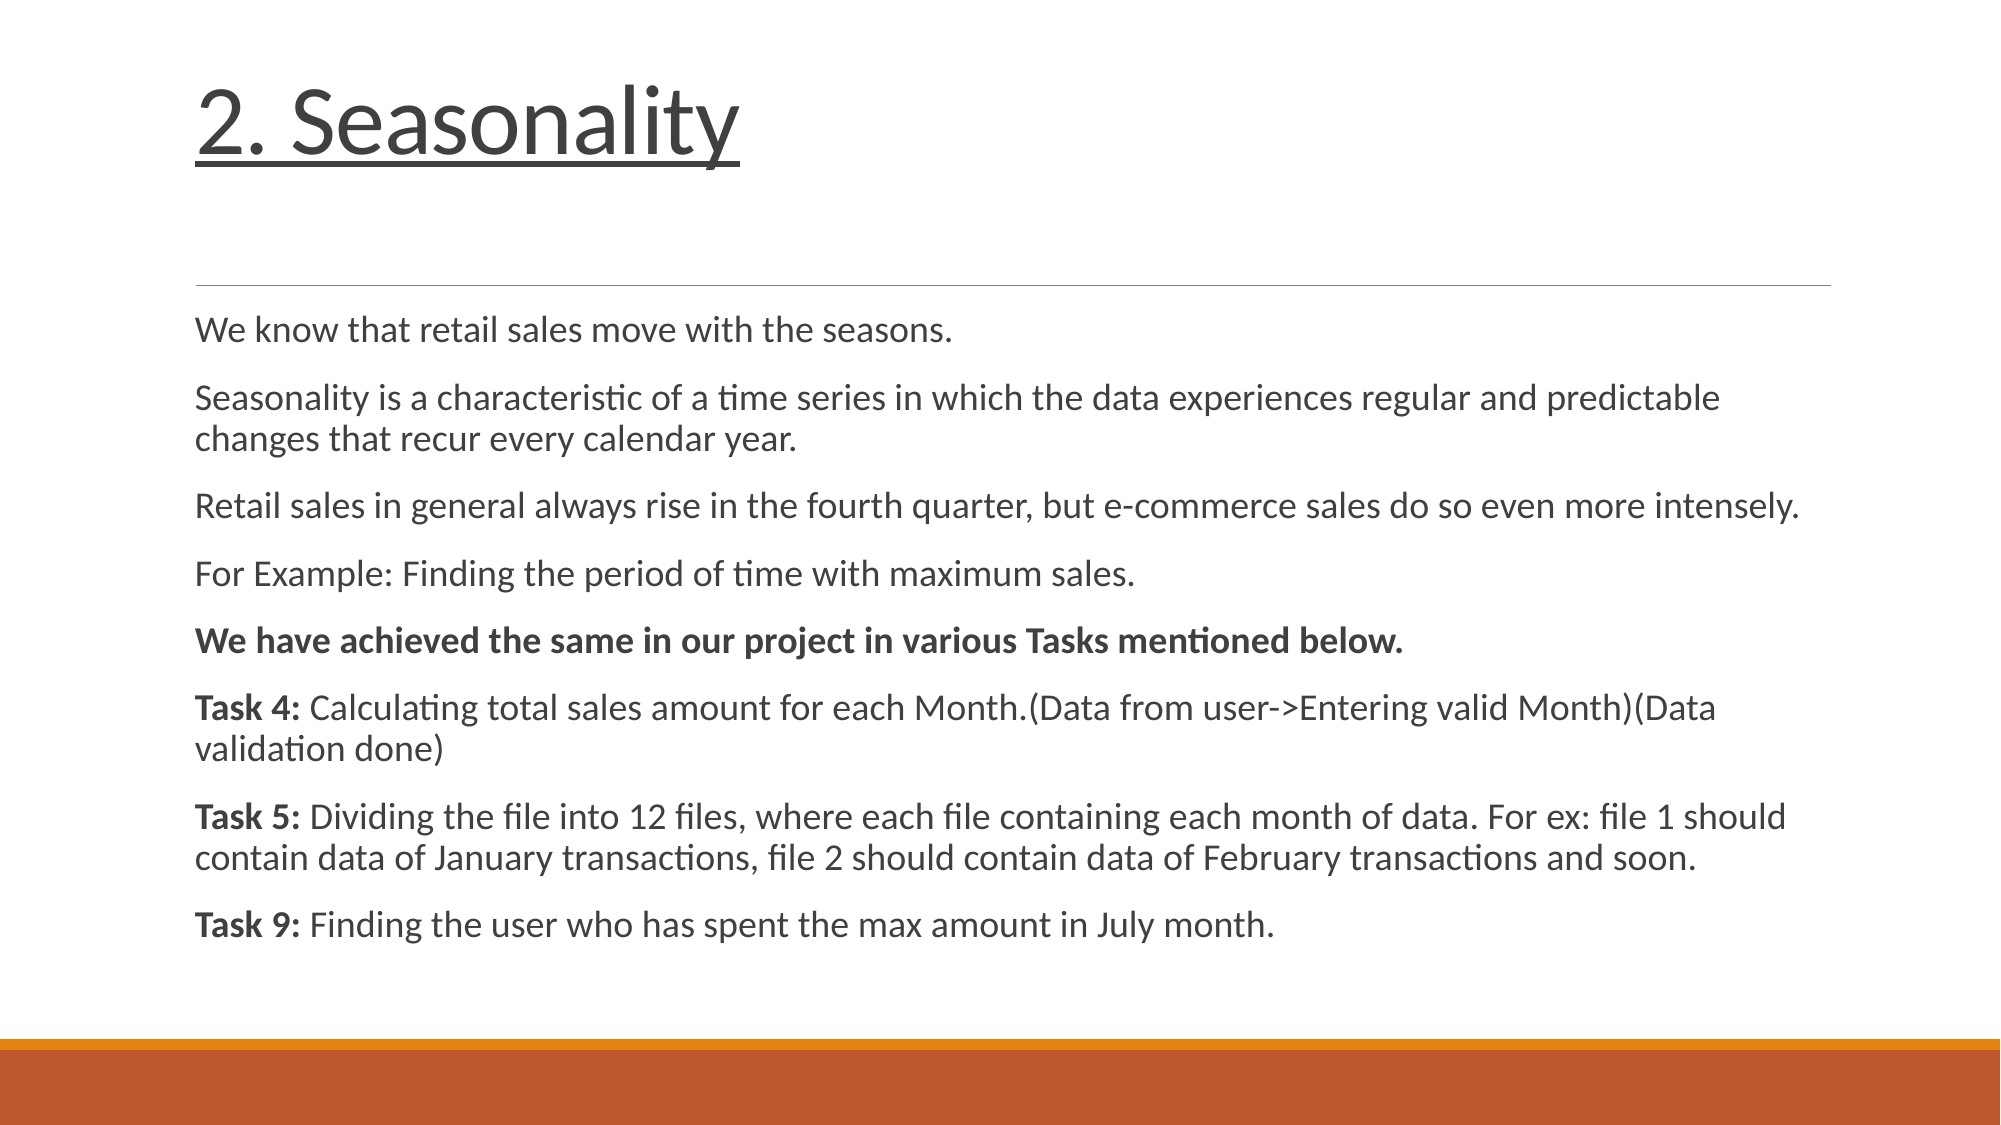

# 2. Seasonality
We know that retail sales move with the seasons.
Seasonality is a characteristic of a time series in which the data experiences regular and predictable changes that recur every calendar year.
Retail sales in general always rise in the fourth quarter, but e-commerce sales do so even more intensely.
For Example: Finding the period of time with maximum sales.
We have achieved the same in our project in various Tasks mentioned below.
Task 4: Calculating total sales amount for each Month.(Data from user->Entering valid Month)(Data validation done)
Task 5: Dividing the file into 12 files, where each file containing each month of data. For ex: file 1 should contain data of January transactions, file 2 should contain data of February transactions and soon.
Task 9: Finding the user who has spent the max amount in July month.